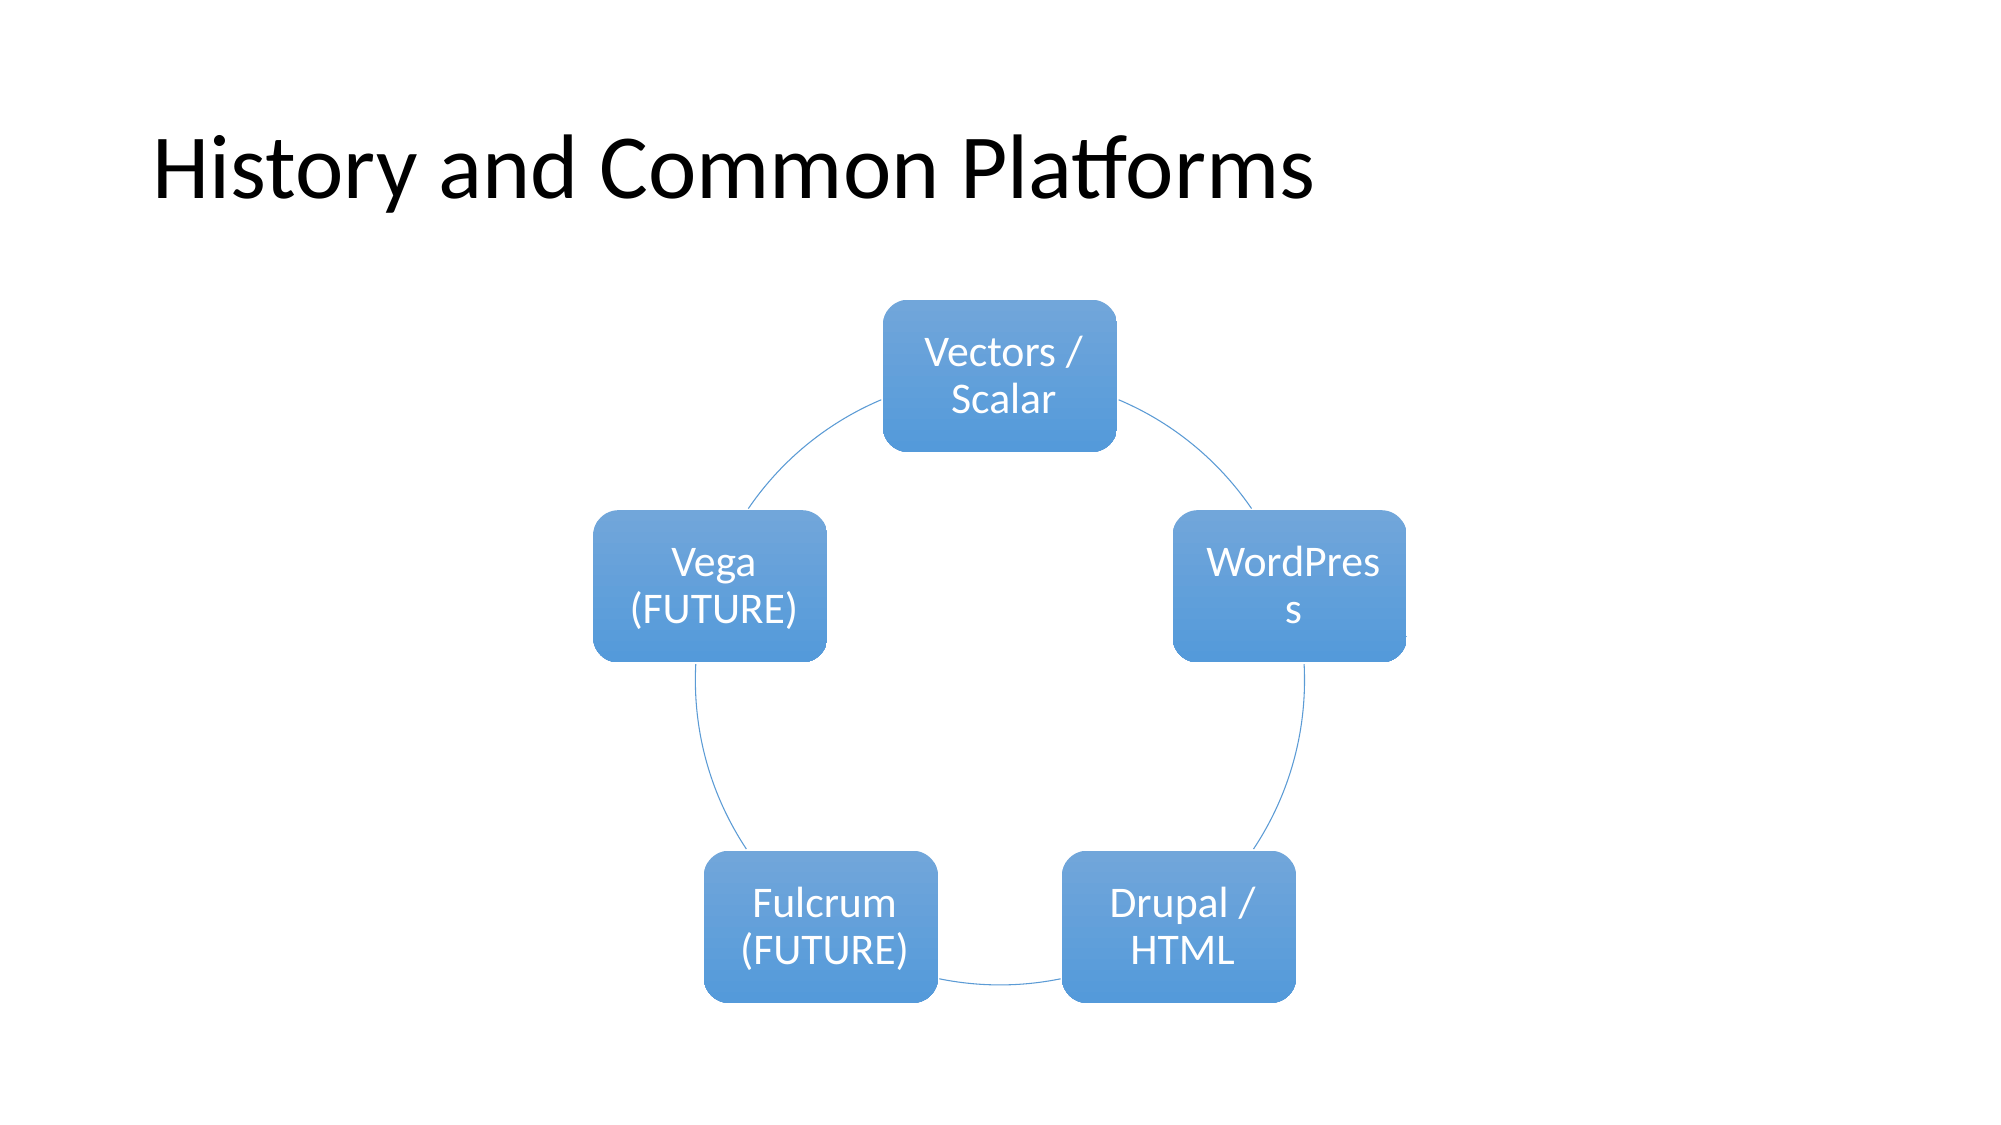

# History and Common Platforms
Vectors / Scalar
WordPress
Drupal / HTML
Fulcrum (FUTURE)
Vega (FUTURE)